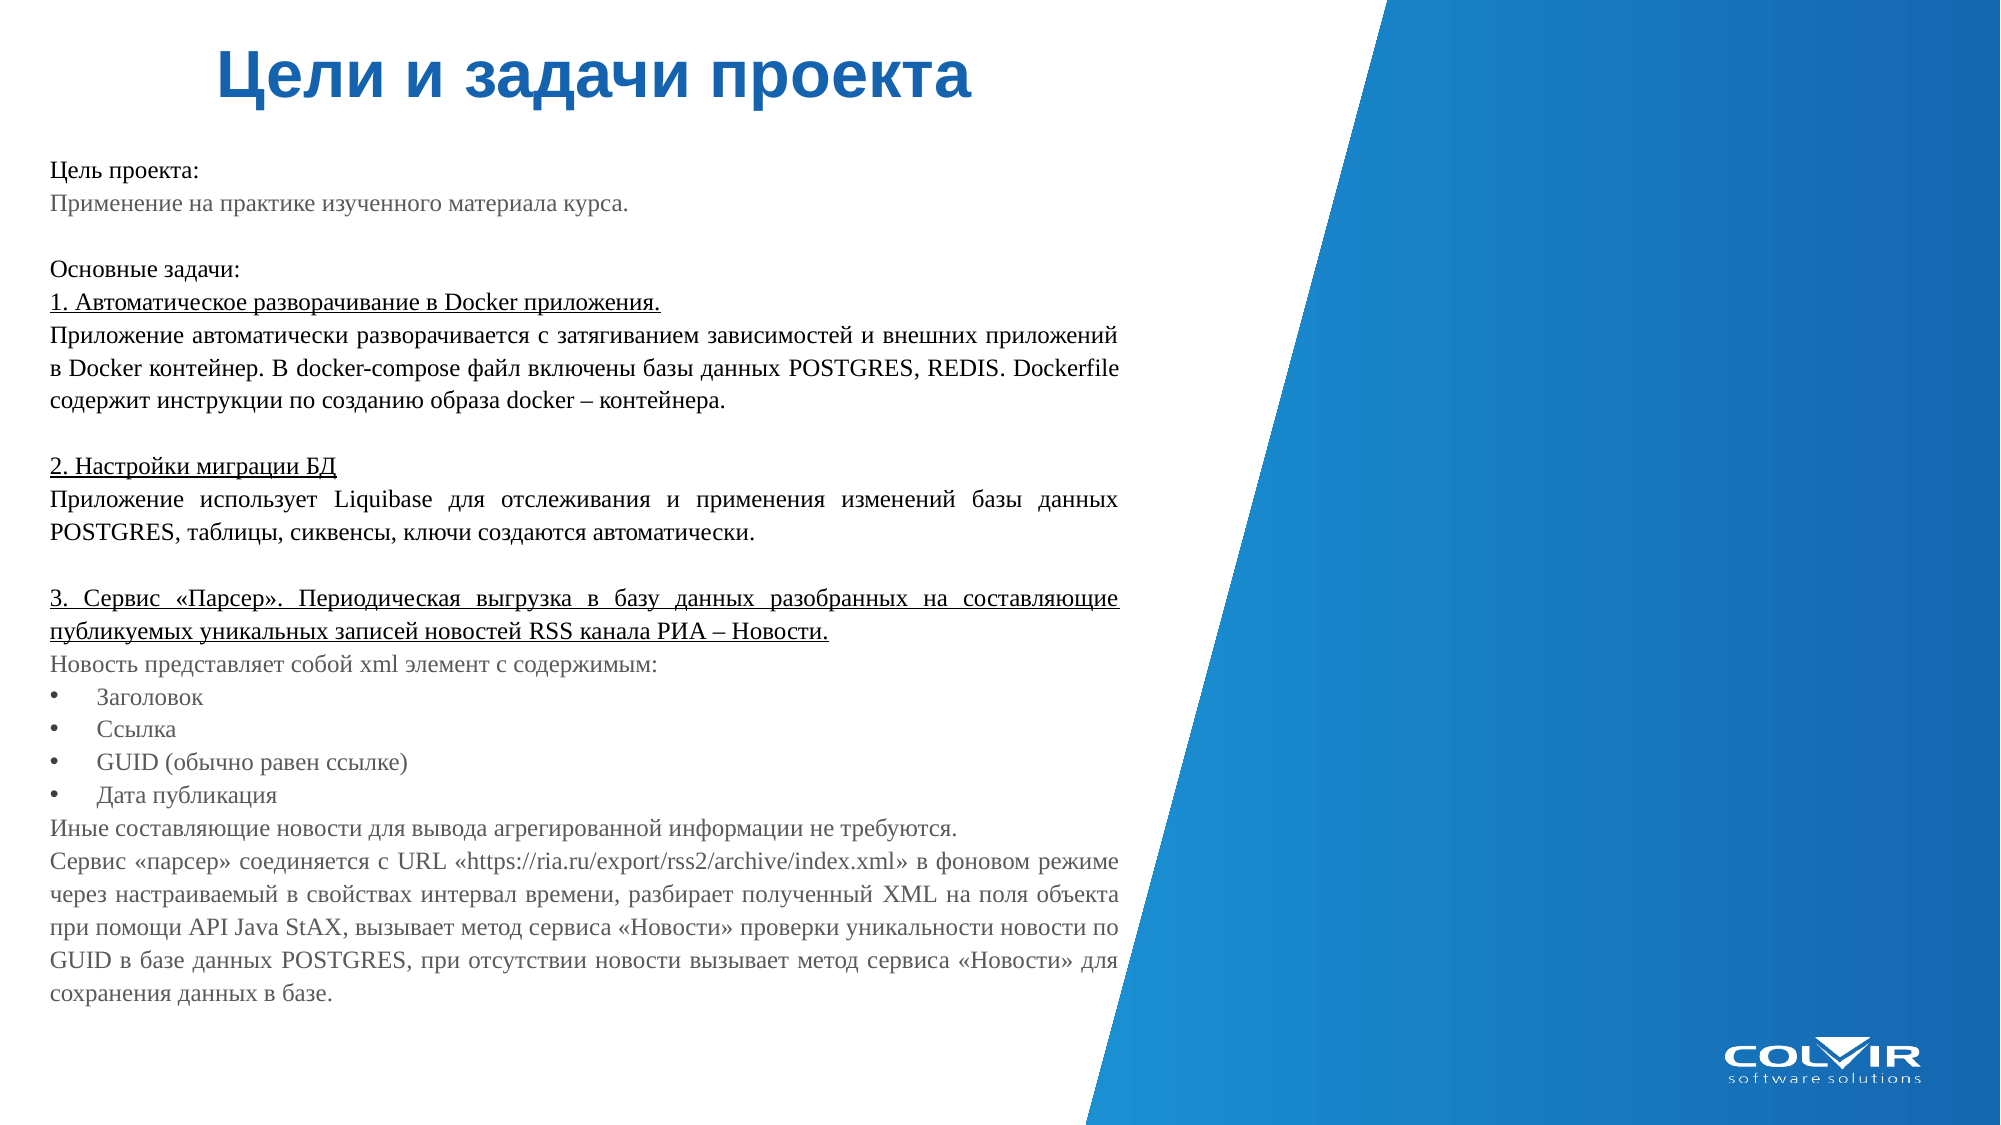

# Цели и задачи проекта
Цель проекта:
Применение на практике изученного материала курса.

Основные задачи:
1. Автоматическое разворачивание в Docker приложения.
Приложение автоматически разворачивается с затягиванием зависимостей и внешних приложений в Docker контейнер. В docker-compose файл включены базы данных POSTGRES, REDIS. Dockerfile содержит инструкции по созданию образа docker – контейнера.

2. Настройки миграции БД
Приложение использует Liquibase для отслеживания и применения изменений базы данных POSTGRES, таблицы, сиквенсы, ключи создаются автоматически.

3. Сервис «Парсер». Периодическая выгрузка в базу данных разобранных на составляющие публикуемых уникальных записей новостей RSS канала РИА – Новости.
Новость представляет собой xml элемент с содержимым:
Заголовок
Ссылка
GUID (обычно равен ссылке)
Дата публикация
Иные составляющие новости для вывода агрегированной информации не требуются.
Сервис «парсер» соединяется с URL «https://ria.ru/export/rss2/archive/index.xml» в фоновом режиме через настраиваемый в свойствах интервал времени, разбирает полученный XML на поля объекта при помощи API Java StAX, вызывает метод сервиса «Новости» проверки уникальности новости по GUID в базе данных POSTGRES, при отсутствии новости вызывает метод сервиса «Новости» для сохранения данных в базе.